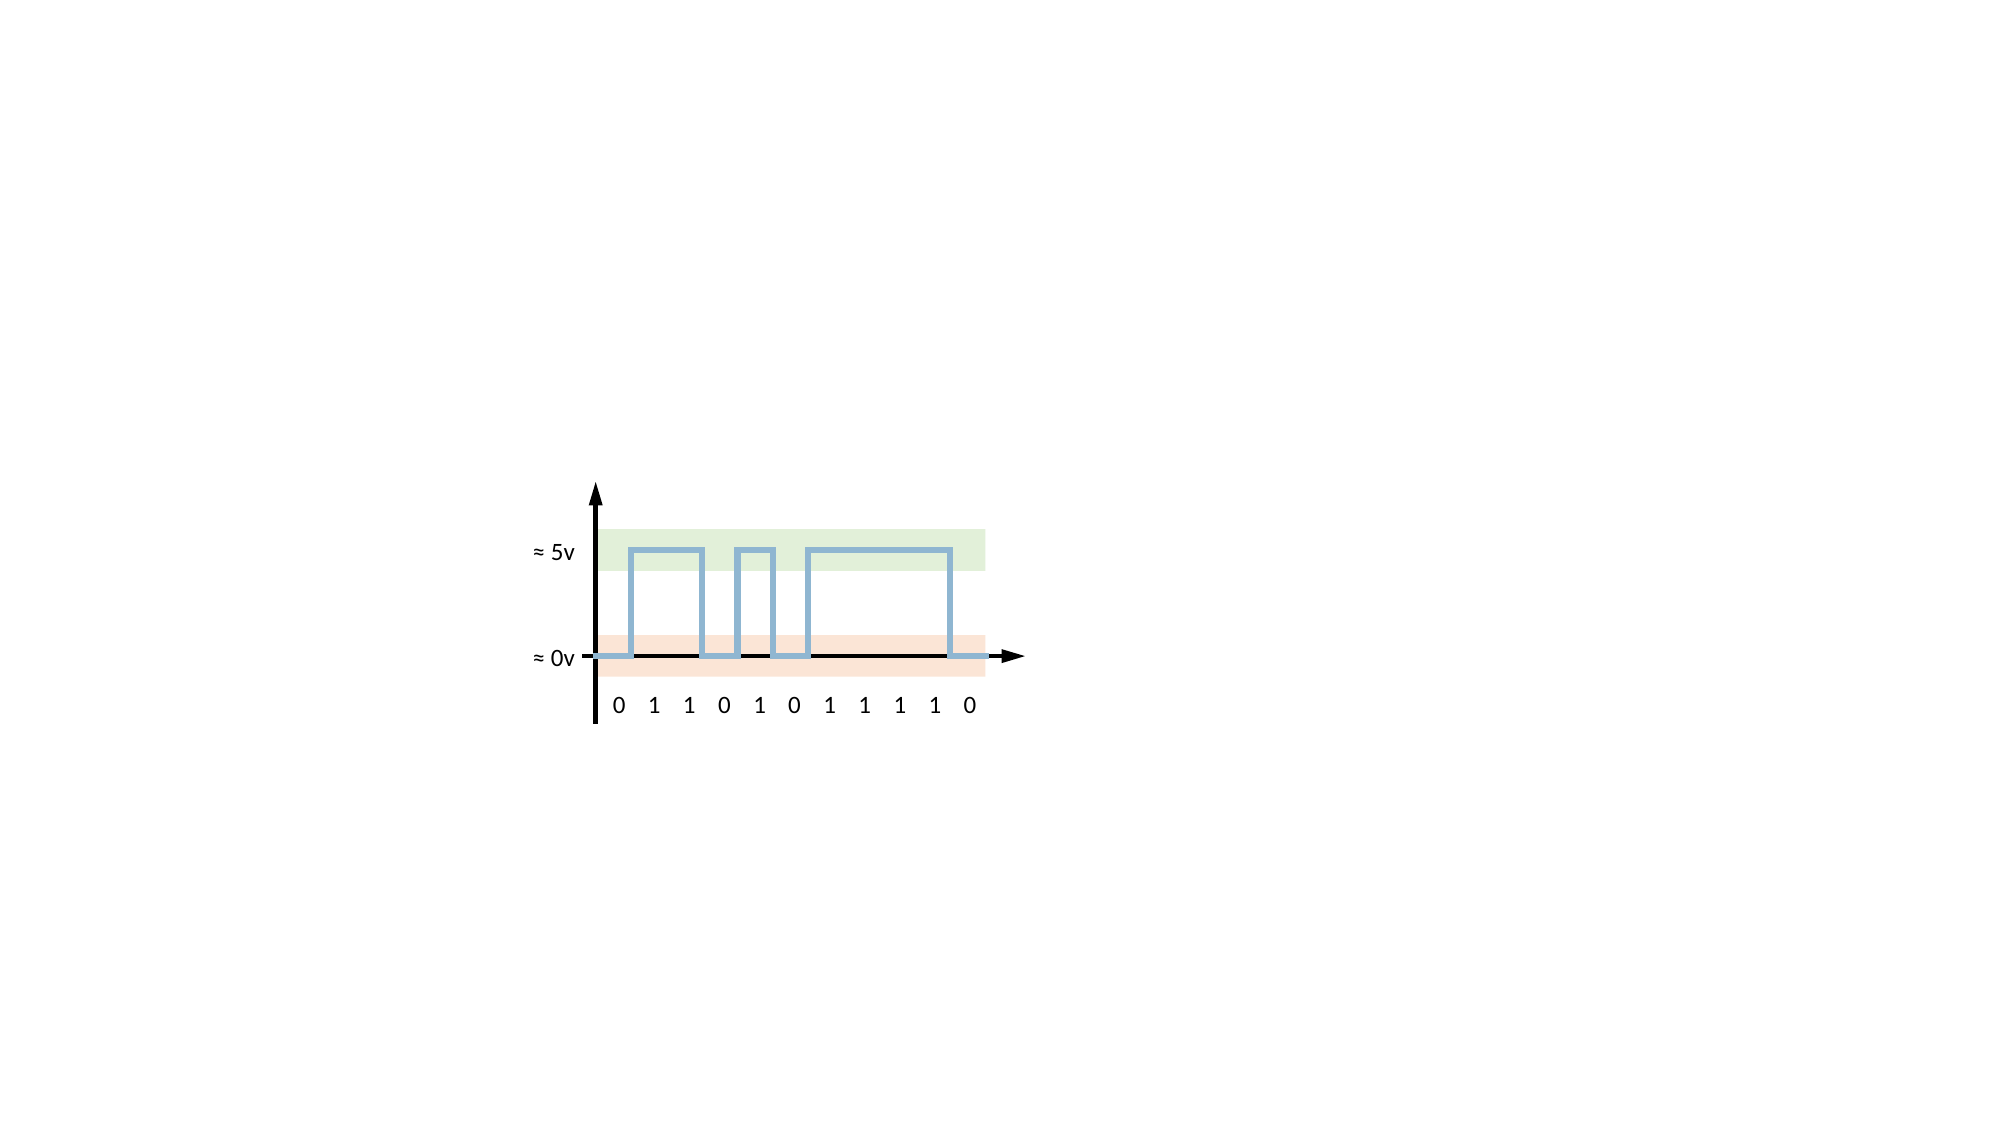

≈ 5v

≈ 0v
0 1 1 0 1 0 1 1 1 1 0